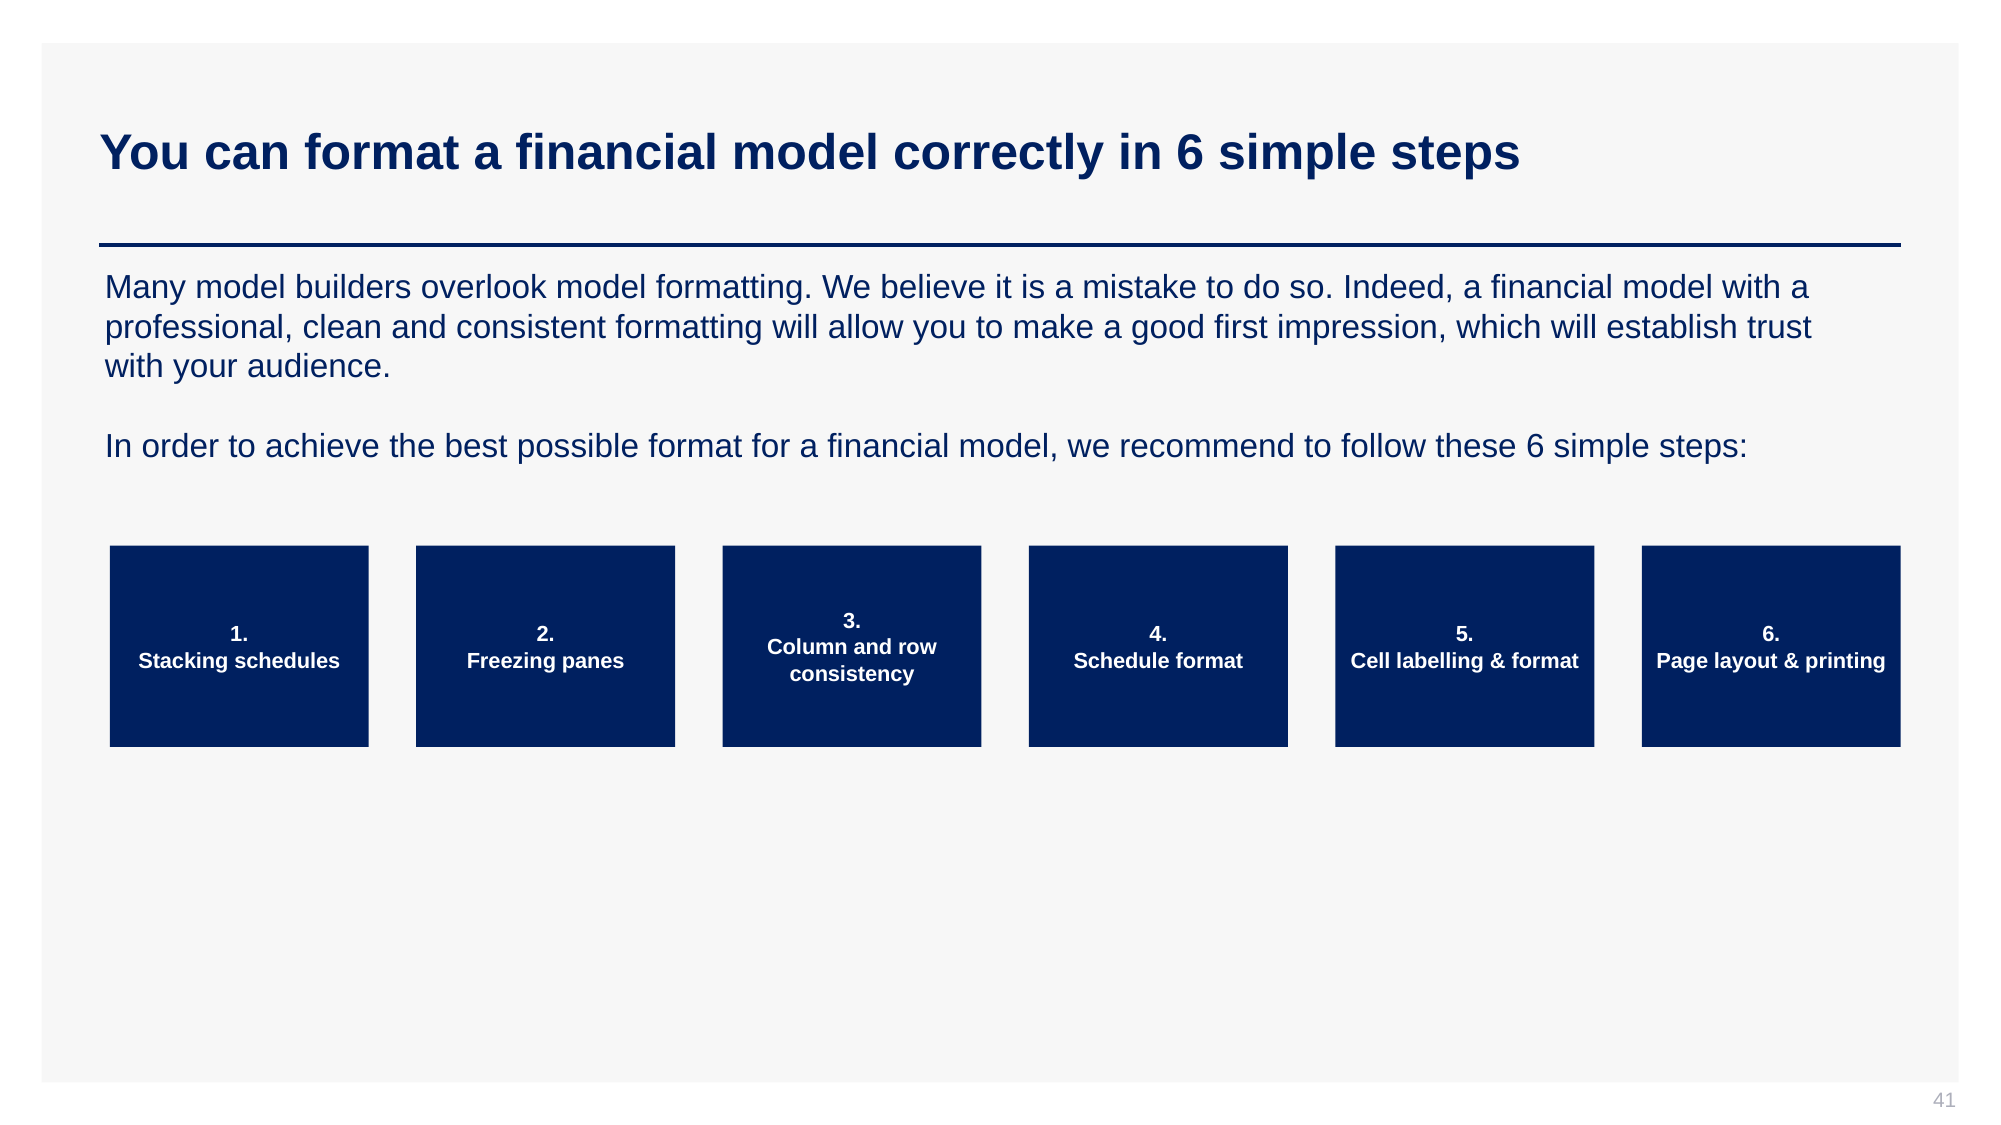

# You can format a financial model correctly in 6 simple steps
Many model builders overlook model formatting. We believe it is a mistake to do so. Indeed, a financial model with a professional, clean and consistent formatting will allow you to make a good first impression, which will establish trust with your audience.

In order to achieve the best possible format for a financial model, we recommend to follow these 6 simple steps:
1.
Stacking schedules
2.
Freezing panes
3.
Column and row consistency
4.
Schedule format
5.
Cell labelling & format
6.
Page layout & printing
41